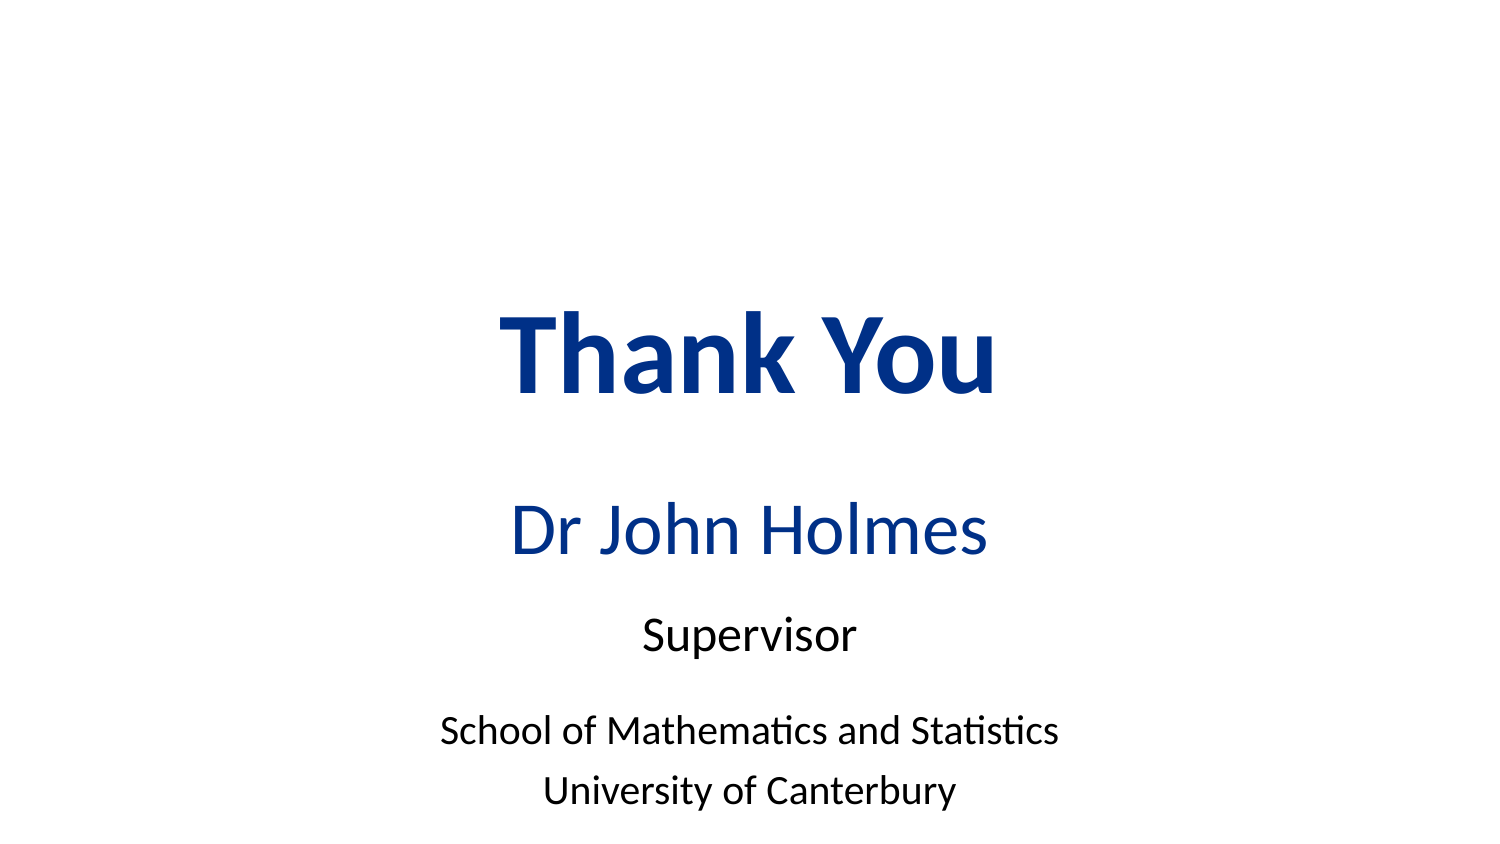

Thank You
Dr John Holmes
Supervisor
School of Mathematics and Statistics
University of Canterbury